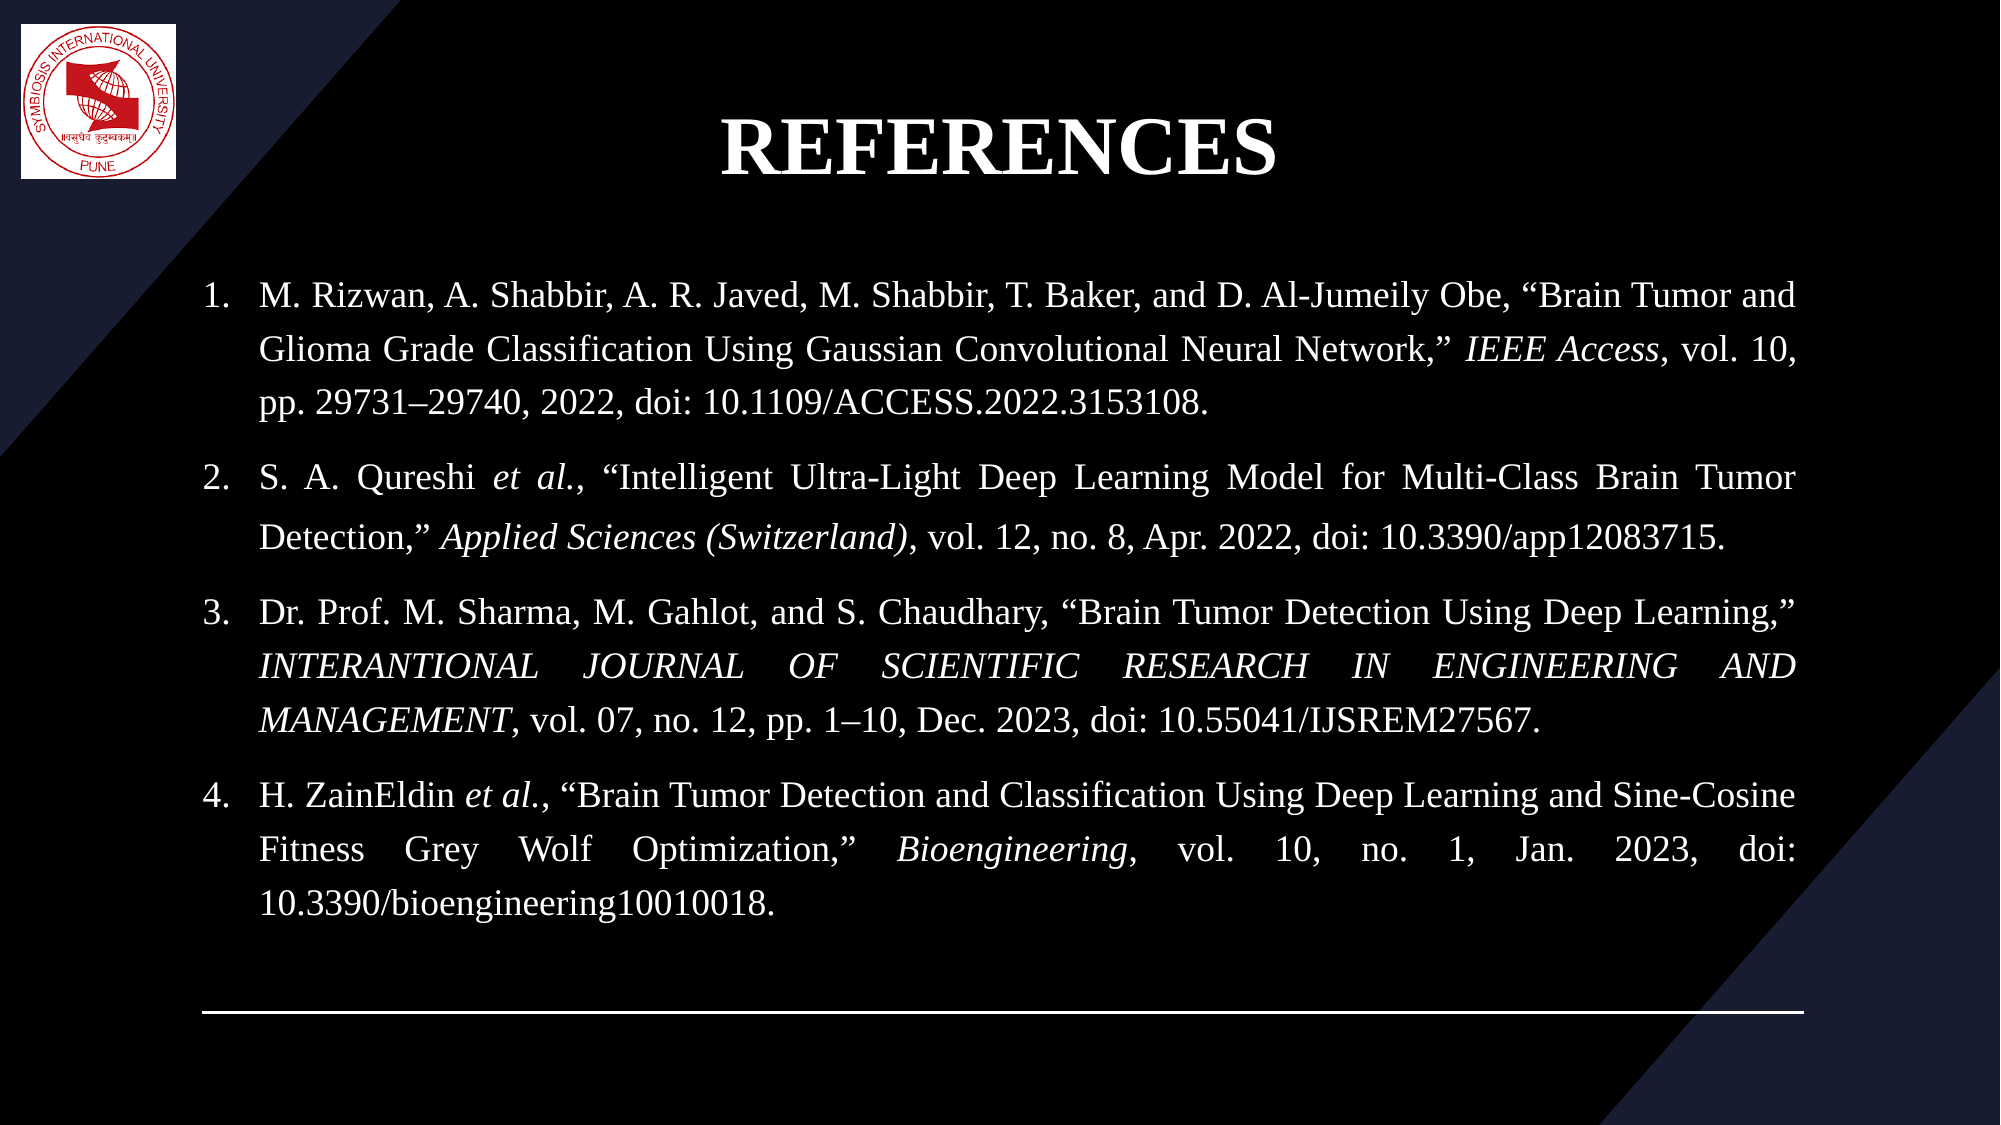

# REFERENCES
M. Rizwan, A. Shabbir, A. R. Javed, M. Shabbir, T. Baker, and D. Al-Jumeily Obe, “Brain Tumor and Glioma Grade Classification Using Gaussian Convolutional Neural Network,” IEEE Access, vol. 10, pp. 29731–29740, 2022, doi: 10.1109/ACCESS.2022.3153108.
S. A. Qureshi et al., “Intelligent Ultra-Light Deep Learning Model for Multi-Class Brain Tumor Detection,” Applied Sciences (Switzerland), vol. 12, no. 8, Apr. 2022, doi: 10.3390/app12083715.
Dr. Prof. M. Sharma, M. Gahlot, and S. Chaudhary, “Brain Tumor Detection Using Deep Learning,” INTERANTIONAL JOURNAL OF SCIENTIFIC RESEARCH IN ENGINEERING AND MANAGEMENT, vol. 07, no. 12, pp. 1–10, Dec. 2023, doi: 10.55041/IJSREM27567.
H. ZainEldin et al., “Brain Tumor Detection and Classification Using Deep Learning and Sine-Cosine Fitness Grey Wolf Optimization,” Bioengineering, vol. 10, no. 1, Jan. 2023, doi: 10.3390/bioengineering10010018.